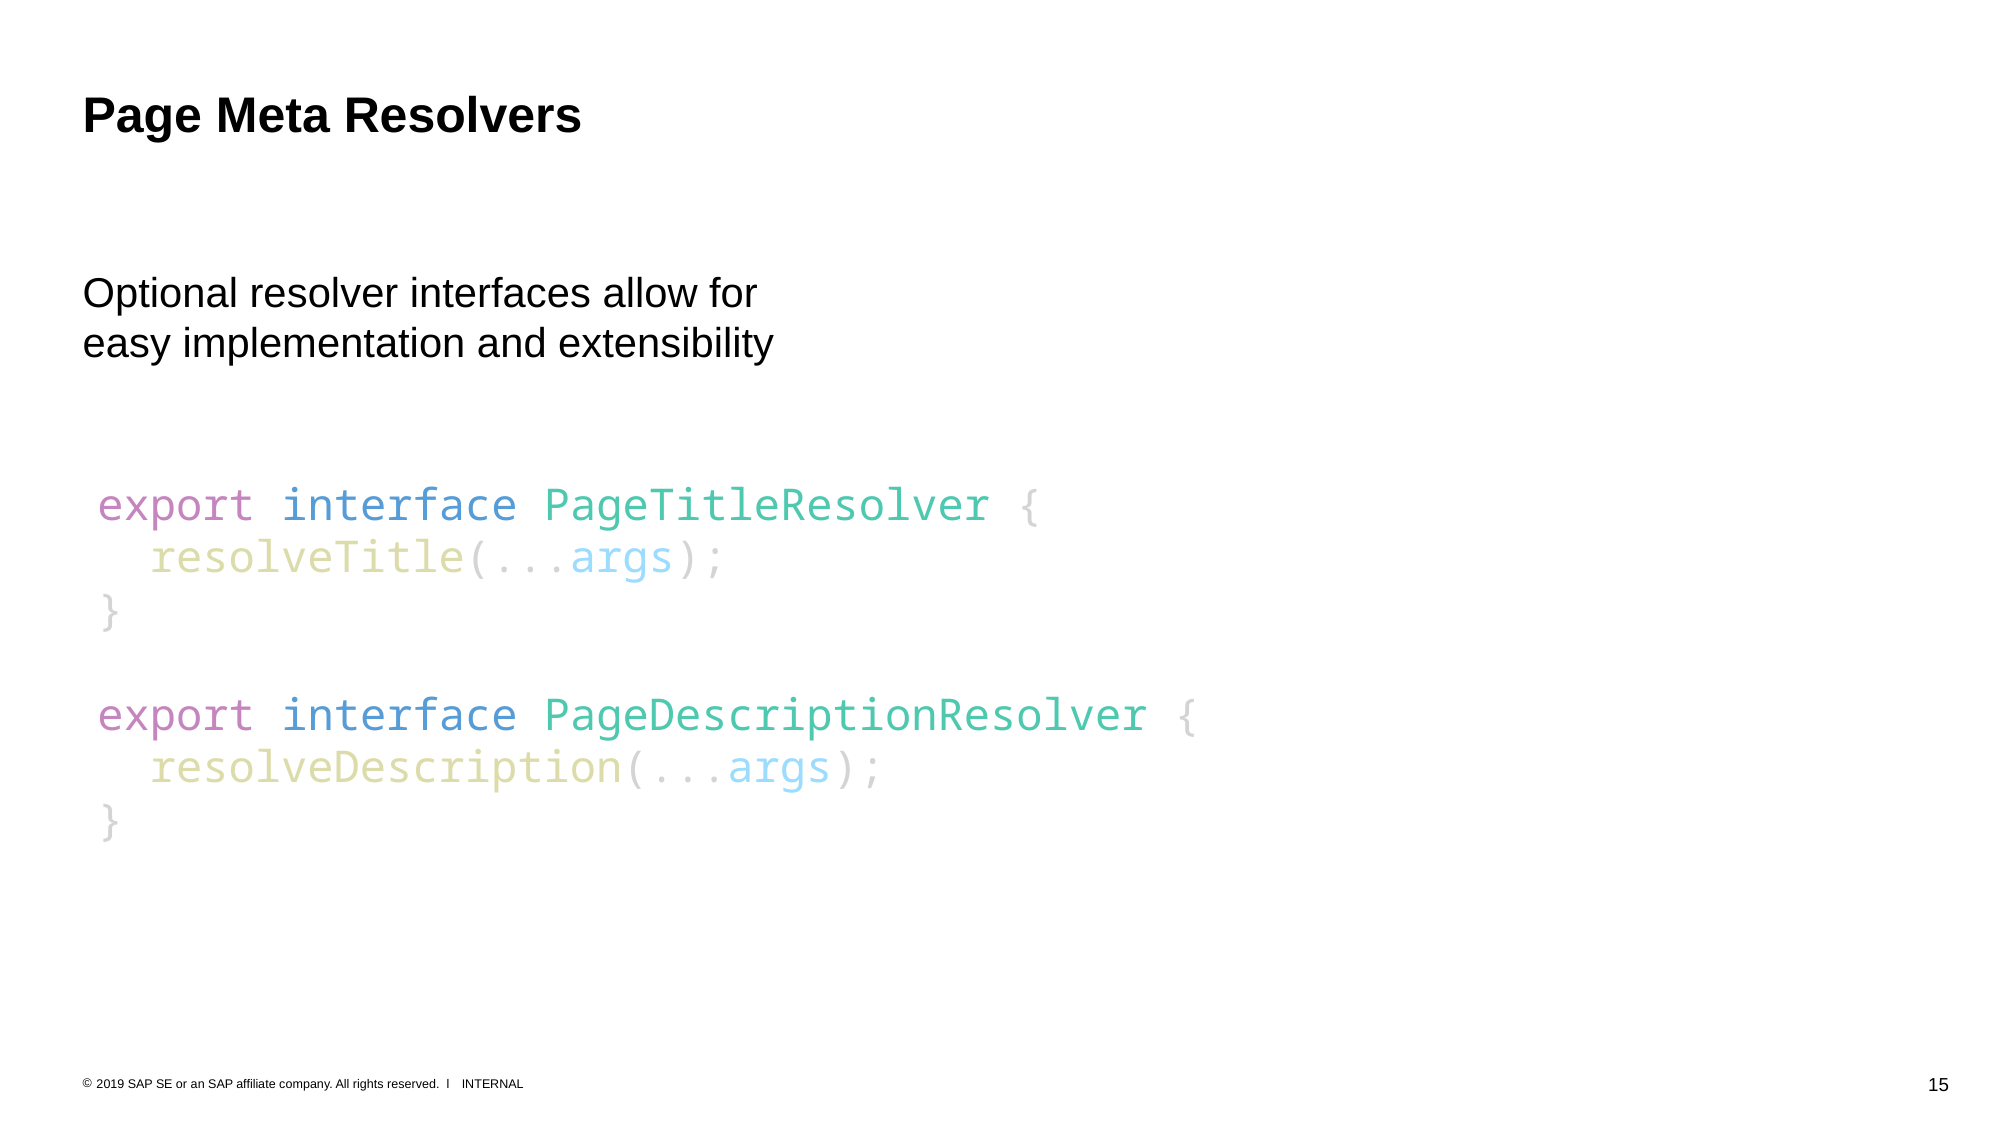

# Page Meta Resolvers
Optional resolver interfaces allow for
easy implementation and extensibility
export interface PageTitleResolver {
  resolveTitle(...args);
}
export interface PageDescriptionResolver {
  resolveDescription(...args);
}